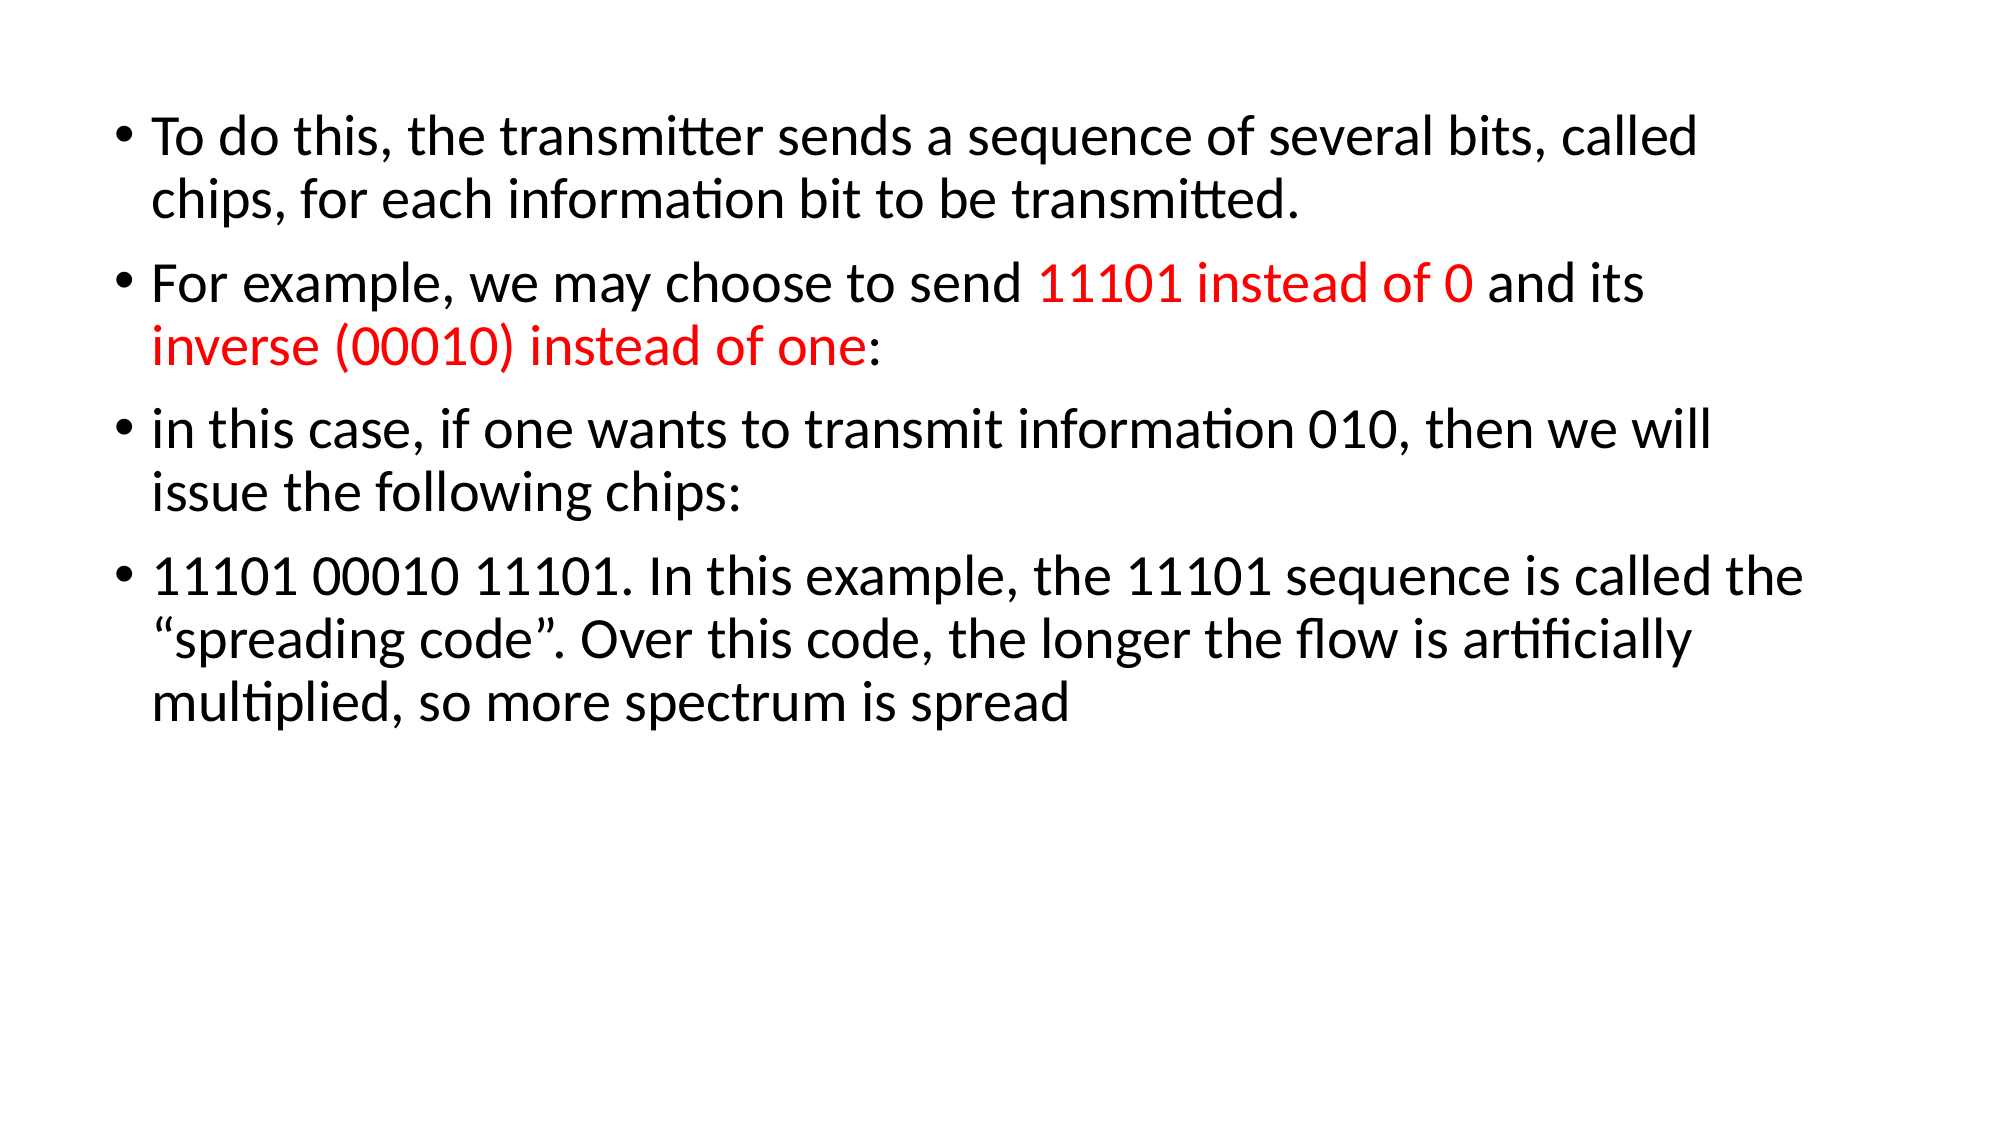

To do this, the transmitter sends a sequence of several bits, called chips, for each information bit to be transmitted.
For example, we may choose to send 11101 instead of 0 and its inverse (00010) instead of one:
in this case, if one wants to transmit information 010, then we will issue the following chips:
11101 00010 11101. In this example, the 11101 sequence is called the “spreading code”. Over this code, the longer the flow is artificially multiplied, so more spectrum is spread